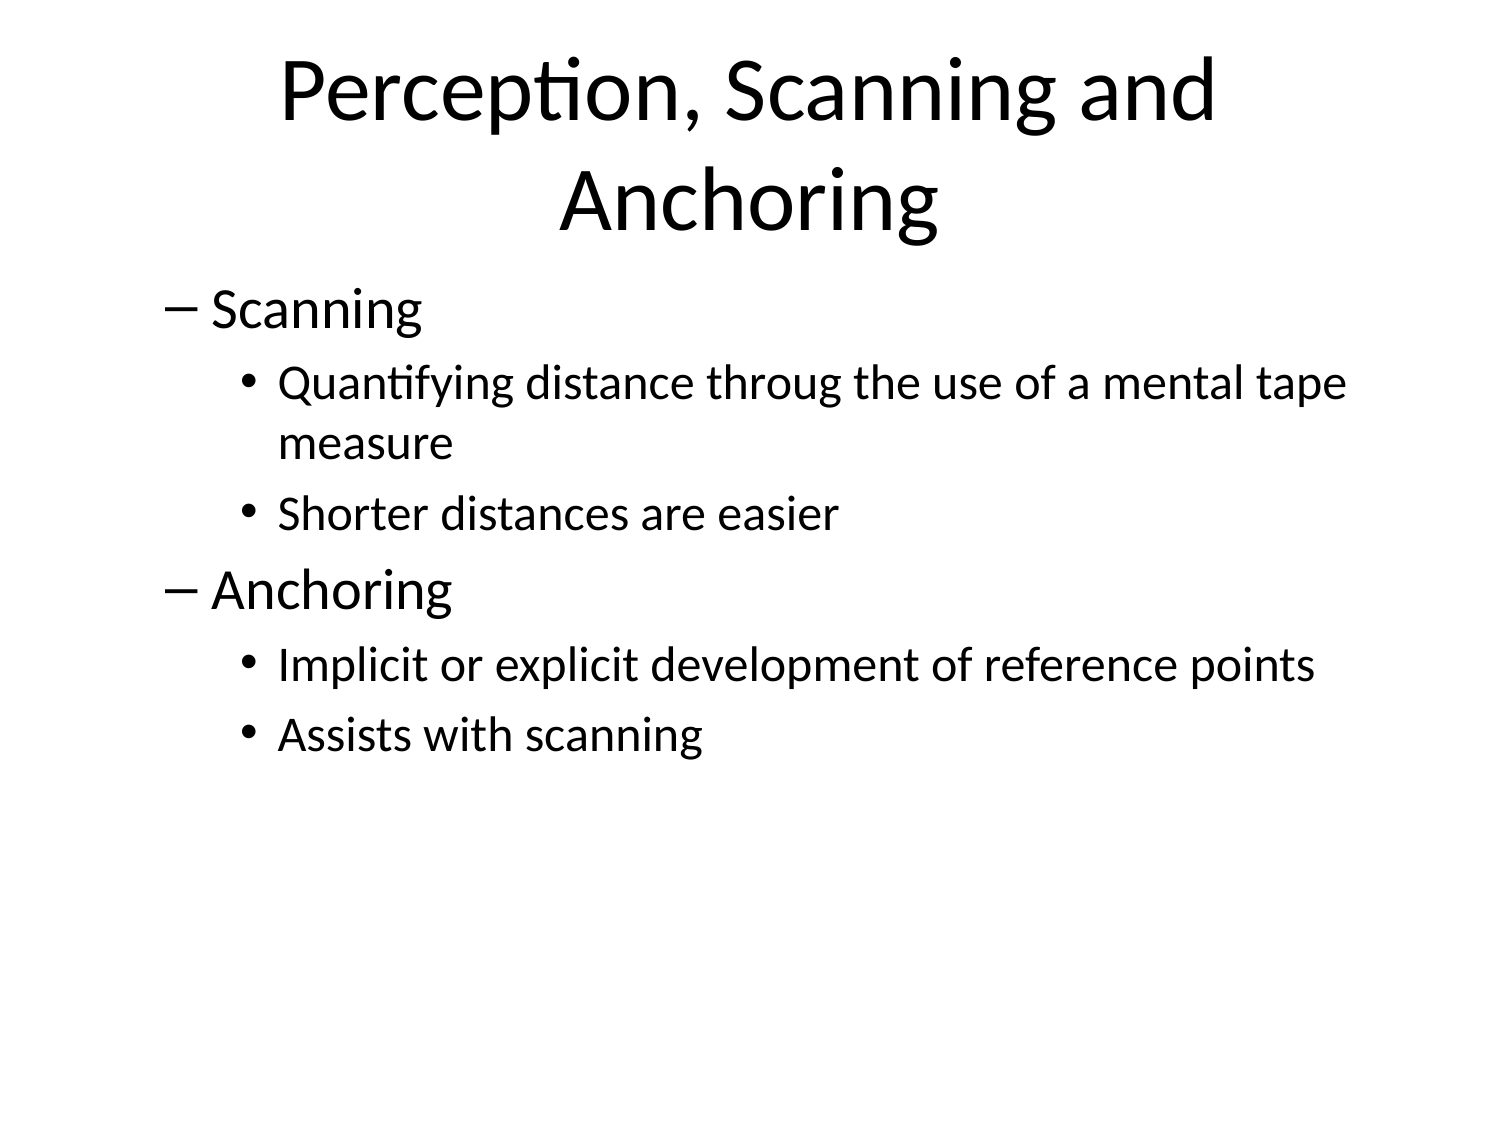

# Perception, Scanning and Anchoring
Scanning
Quantifying distance throug the use of a mental tape measure
Shorter distances are easier
Anchoring
Implicit or explicit development of reference points
Assists with scanning